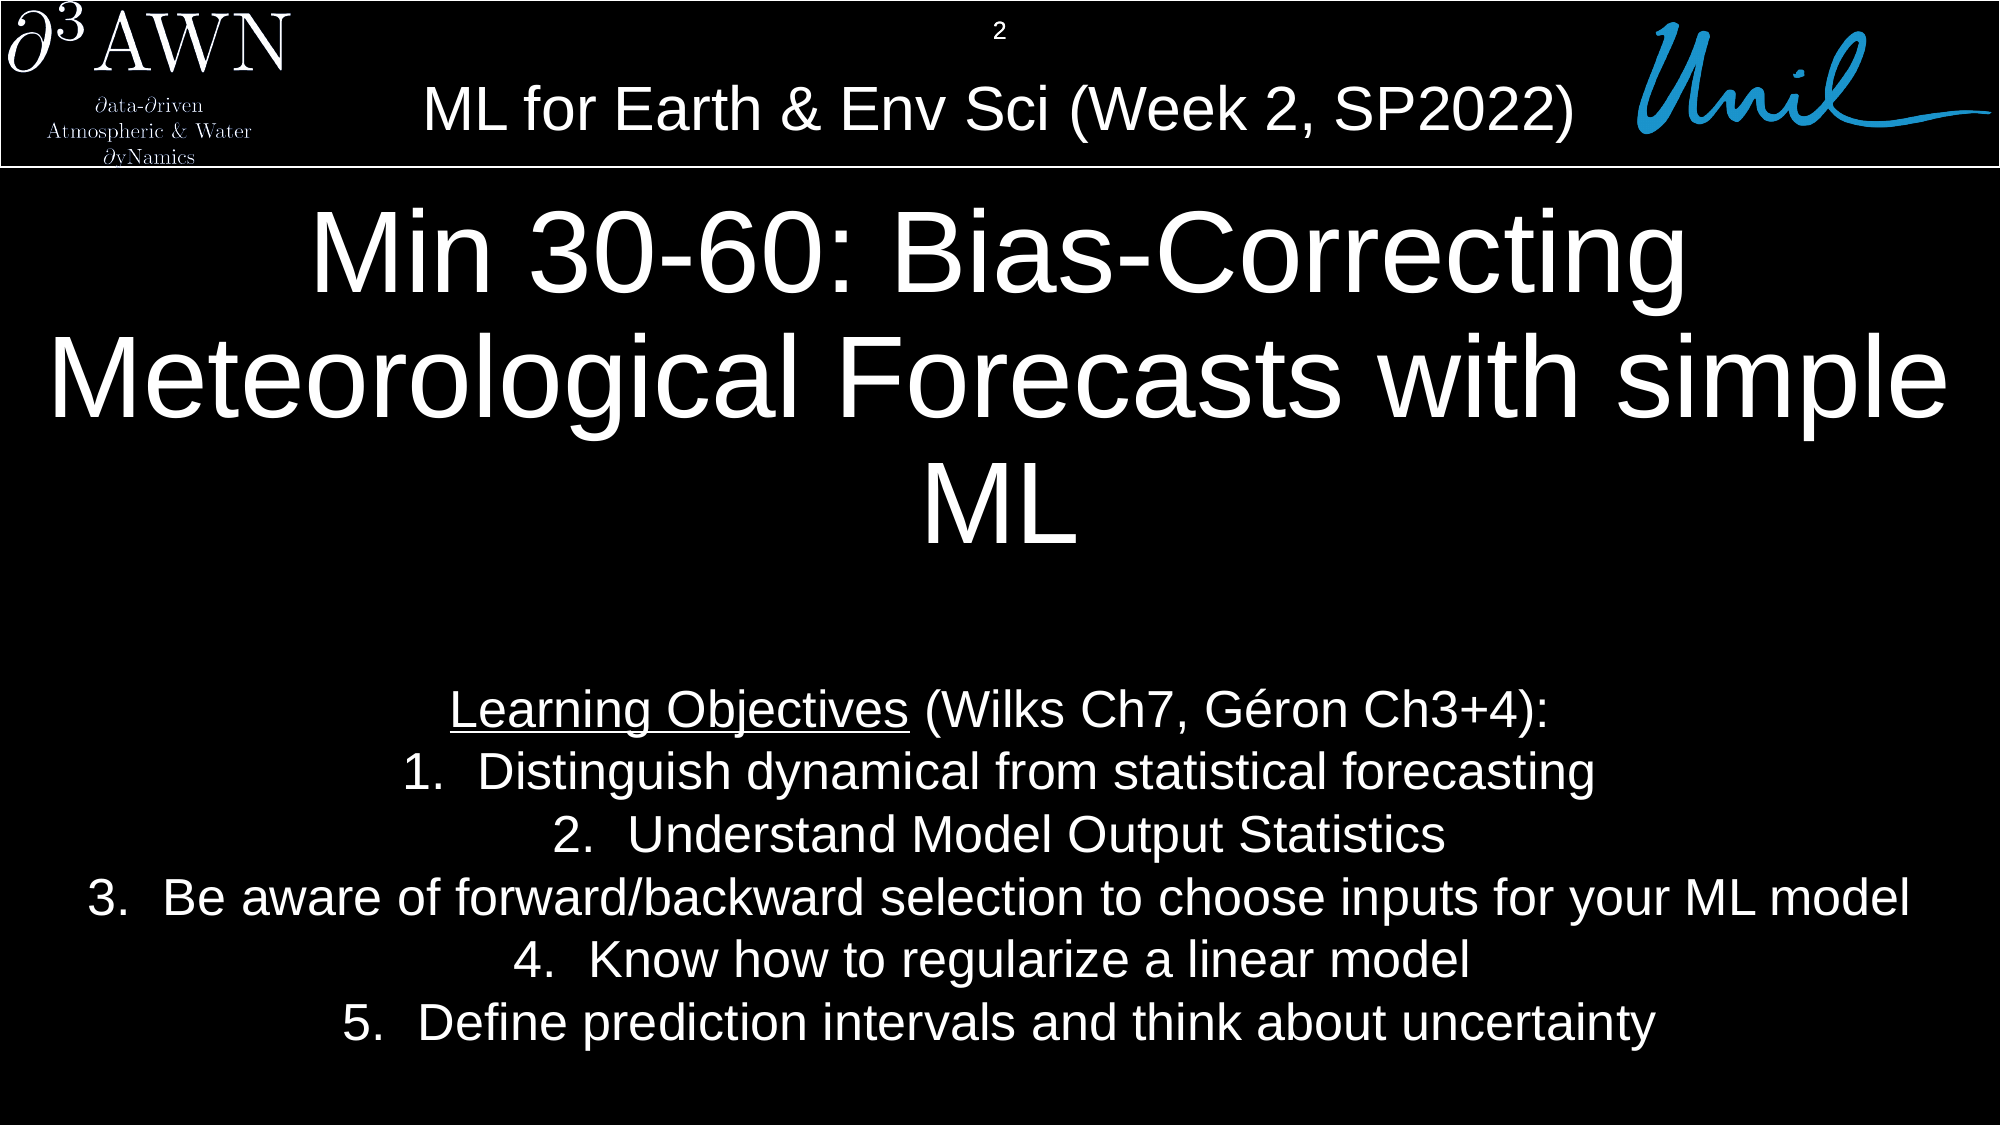

2
# Min 30-60: Bias-Correcting Meteorological Forecasts with simple ML
Learning Objectives (Wilks Ch7, Géron Ch3+4):
Distinguish dynamical from statistical forecasting
Understand Model Output Statistics
Be aware of forward/backward selection to choose inputs for your ML model
Know how to regularize a linear model
Define prediction intervals and think about uncertainty